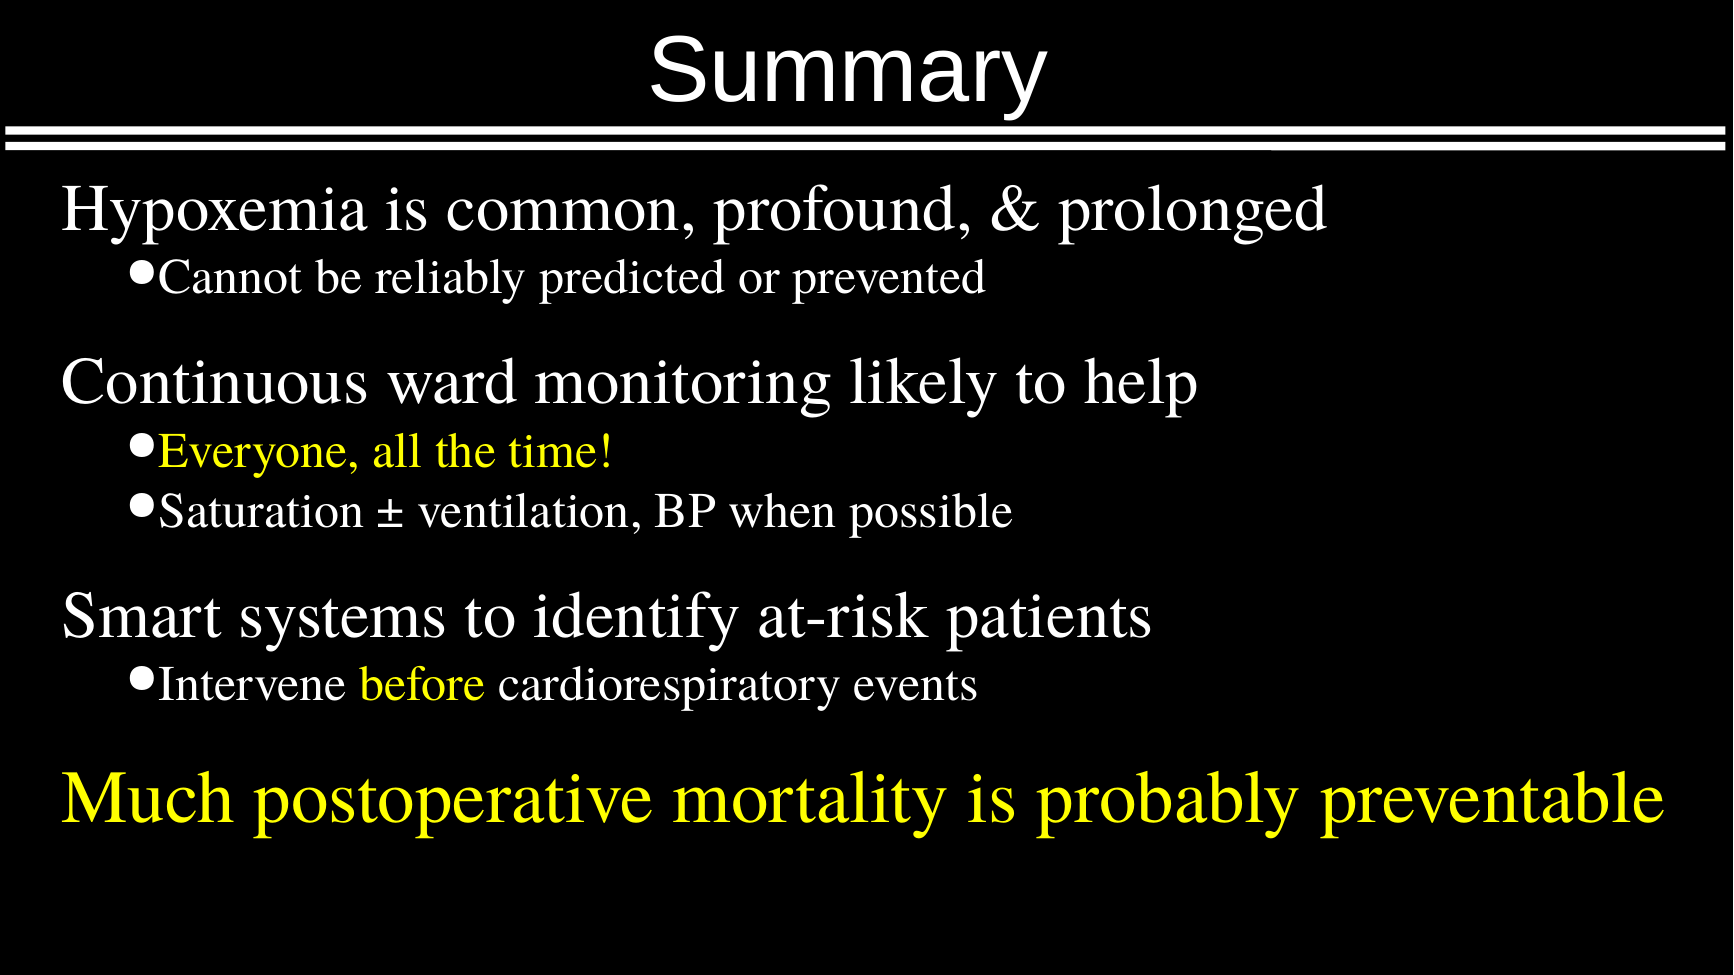

Summary
Hypoxemia is common, profound, & prolonged
Cannot be reliably predicted or prevented
Continuous ward monitoring likely to help
Everyone, all the time!
Saturation ± ventilation, BP when possible
Smart systems to identify at-risk patients
Intervene before cardiorespiratory events
Much postoperative mortality is probably preventable